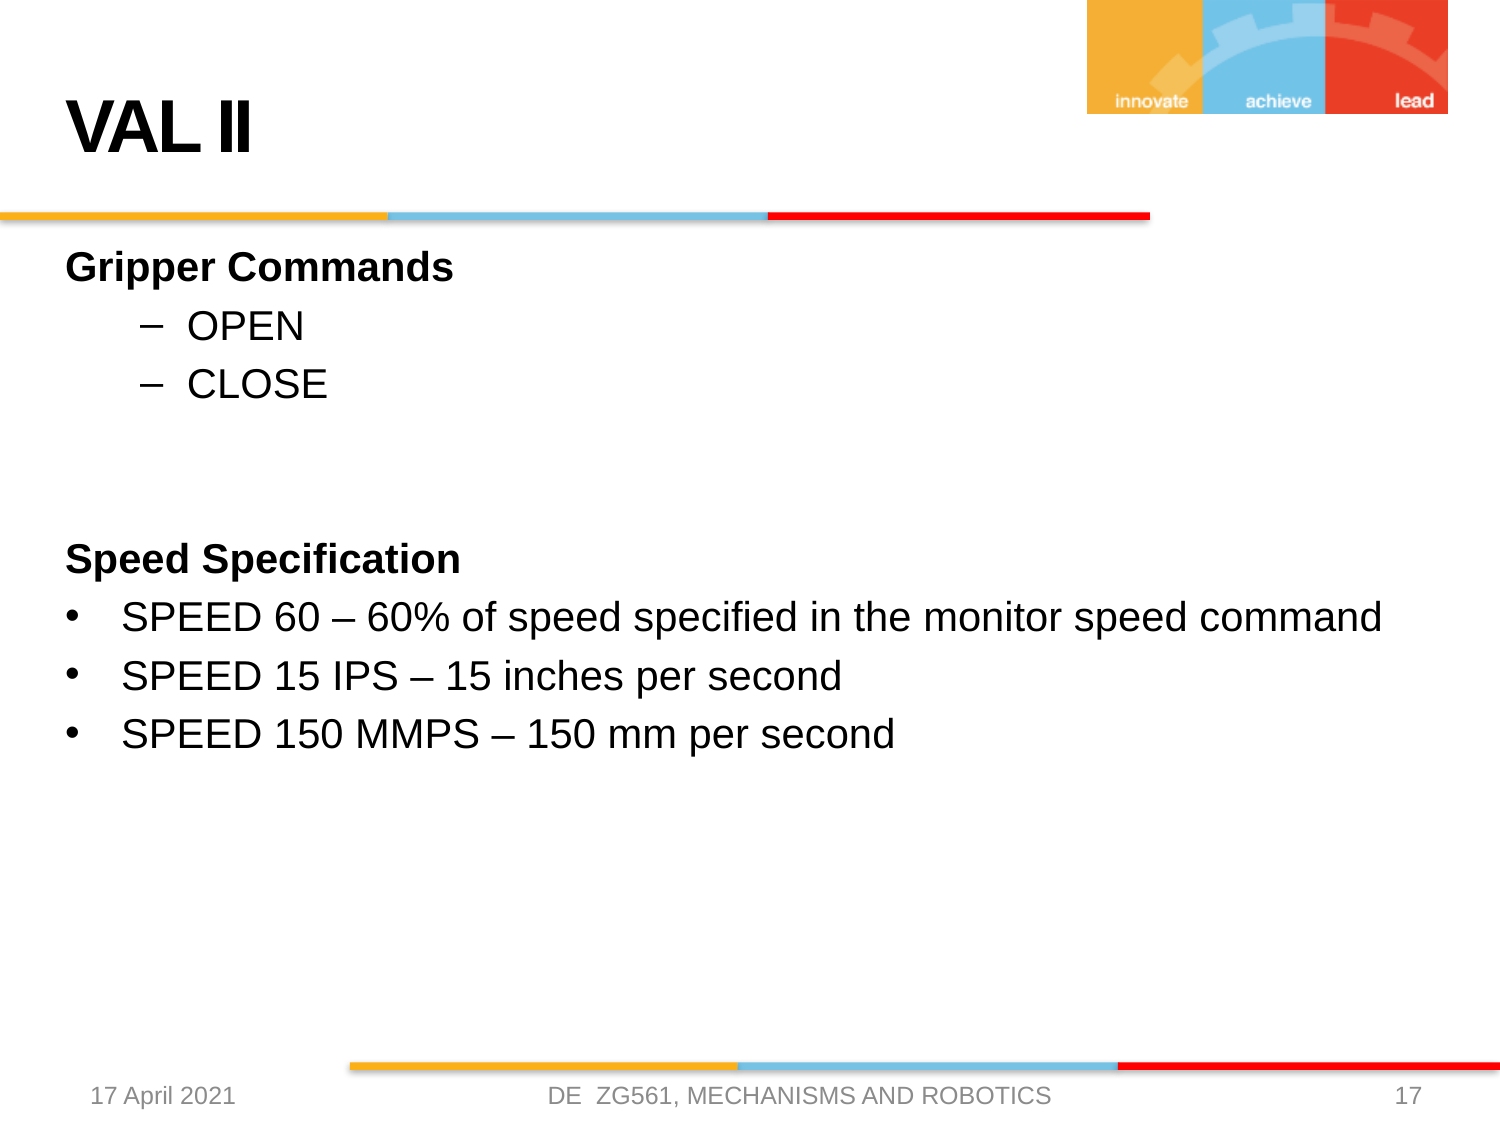

# VAL II
Gripper Commands
OPEN
CLOSE

Speed Specification
SPEED 60 – 60% of speed specified in the monitor speed command
SPEED 15 IPS – 15 inches per second
SPEED 150 MMPS – 150 mm per second
DE  ZG561, MECHANISMS AND ROBOTICS
17 April 2021
17